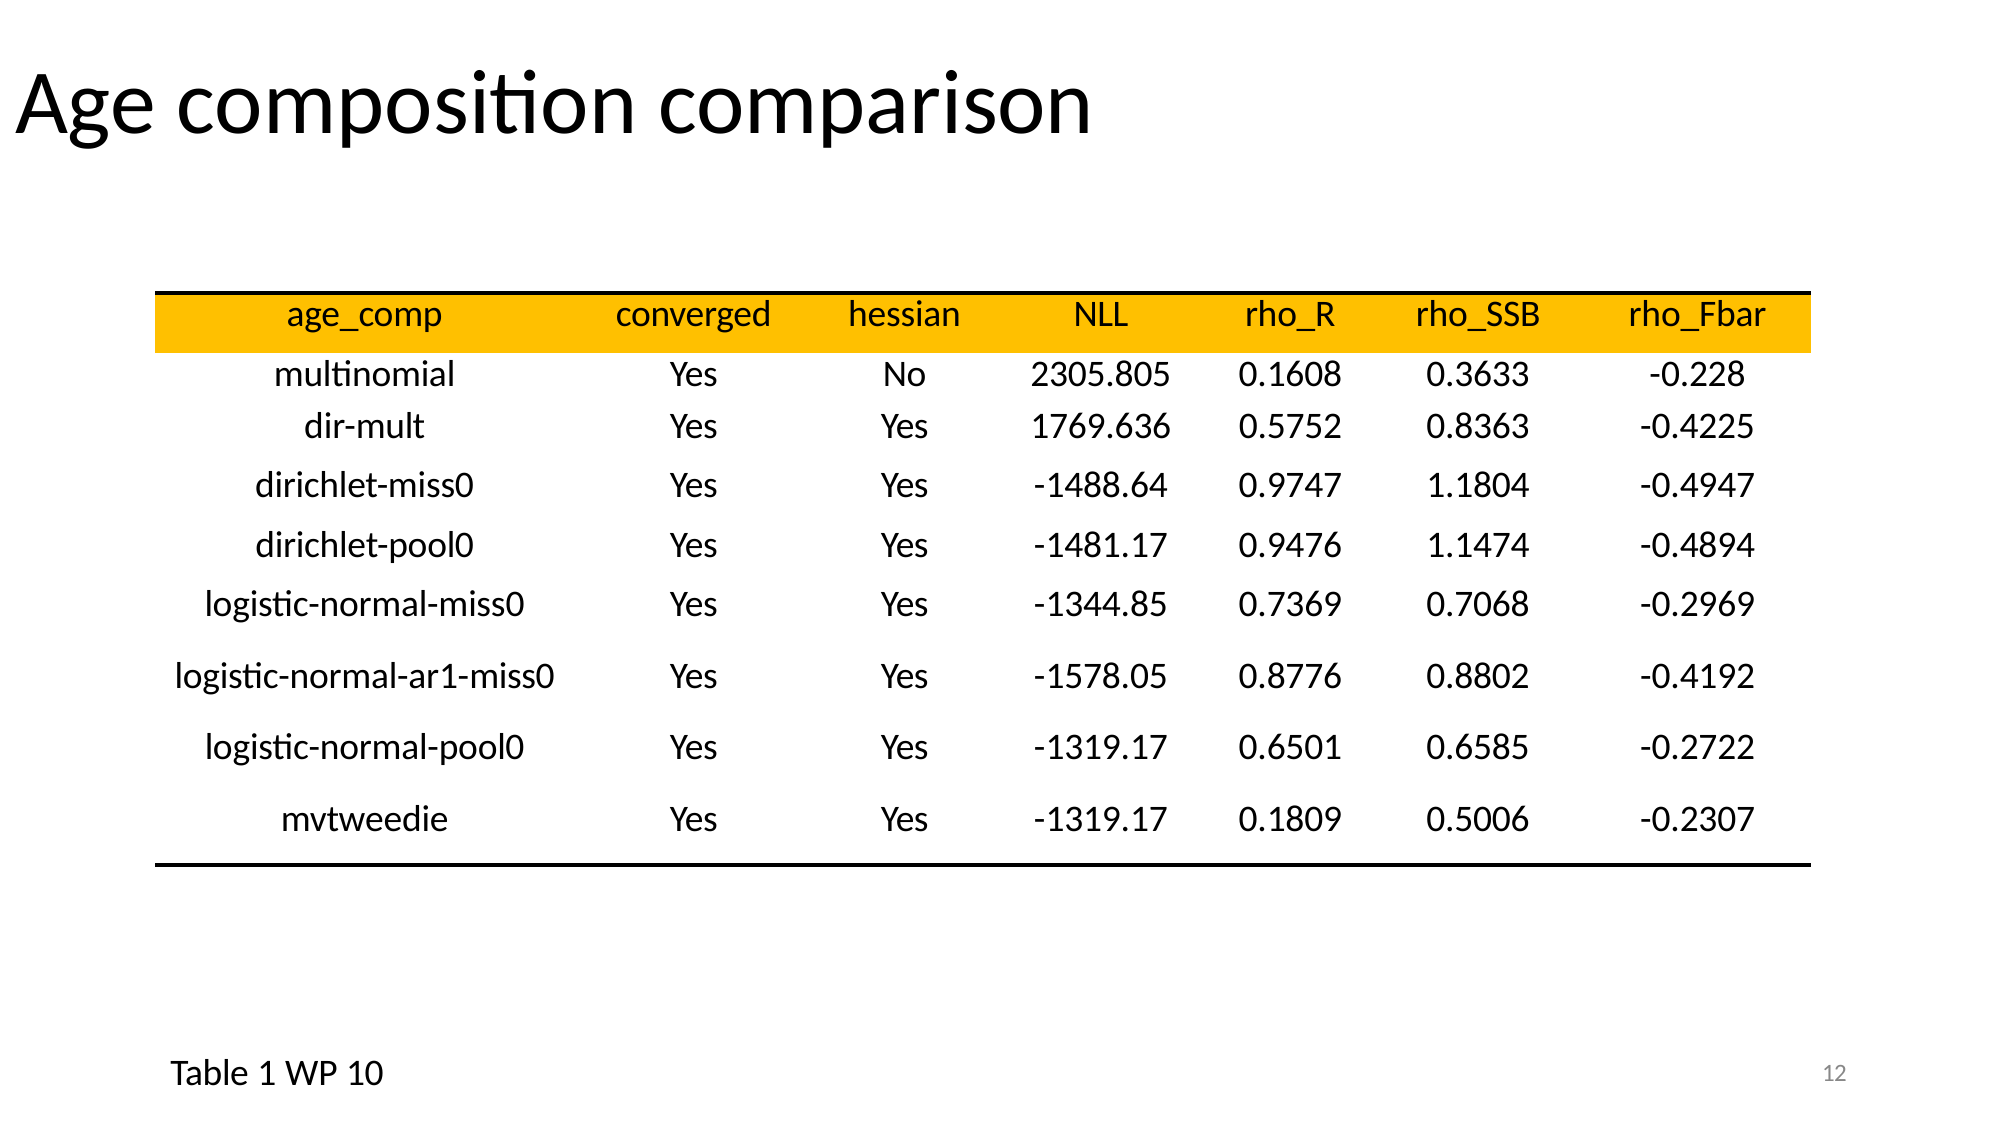

# Age composition comparison
| age\_comp | converged | hessian | NLL | rho\_R | rho\_SSB | rho\_Fbar |
| --- | --- | --- | --- | --- | --- | --- |
| multinomial | Yes | No | 2305.805 | 0.1608 | 0.3633 | -0.228 |
| dir-mult | Yes | Yes | 1769.636 | 0.5752 | 0.8363 | -0.4225 |
| dirichlet-miss0 | Yes | Yes | -1488.64 | 0.9747 | 1.1804 | -0.4947 |
| dirichlet-pool0 | Yes | Yes | -1481.17 | 0.9476 | 1.1474 | -0.4894 |
| logistic-normal-miss0 | Yes | Yes | -1344.85 | 0.7369 | 0.7068 | -0.2969 |
| logistic-normal-ar1-miss0 | Yes | Yes | -1578.05 | 0.8776 | 0.8802 | -0.4192 |
| logistic-normal-pool0 | Yes | Yes | -1319.17 | 0.6501 | 0.6585 | -0.2722 |
| mvtweedie | Yes | Yes | -1319.17 | 0.1809 | 0.5006 | -0.2307 |
Table 1 WP 10
12